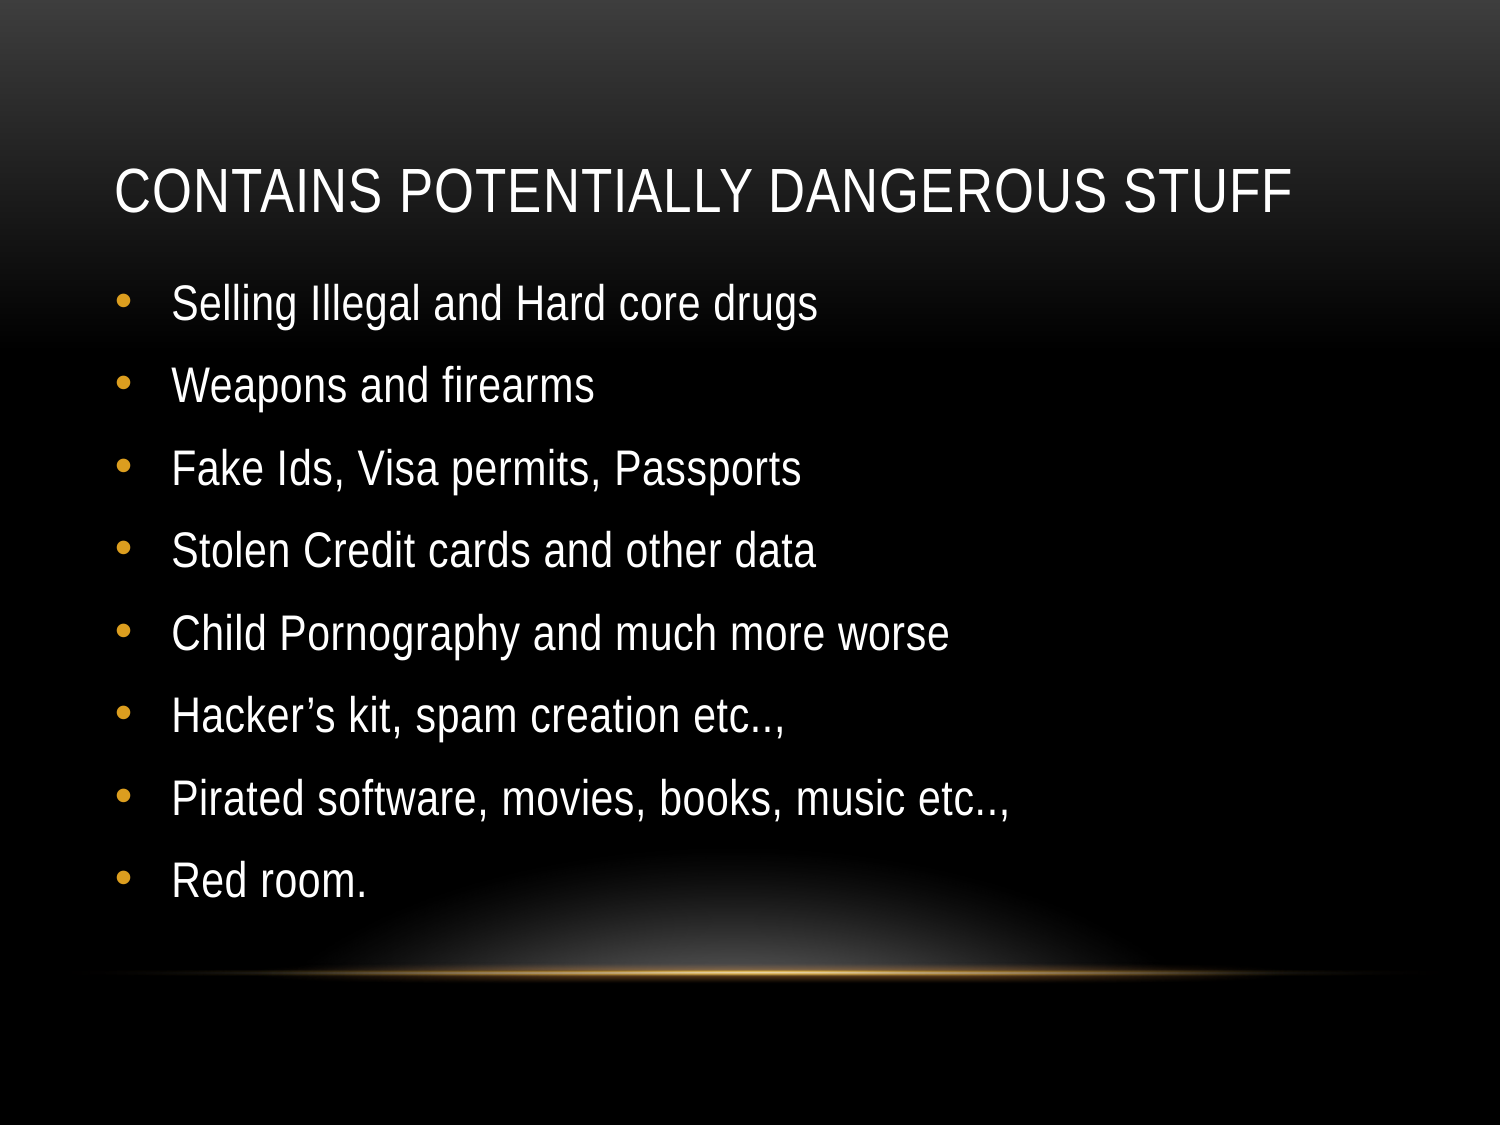

# Contains Potentially Dangerous stuff
Selling Illegal and Hard core drugs
Weapons and firearms
Fake Ids, Visa permits, Passports
Stolen Credit cards and other data
Child Pornography and much more worse
Hacker’s kit, spam creation etc..,
Pirated software, movies, books, music etc..,
Red room.